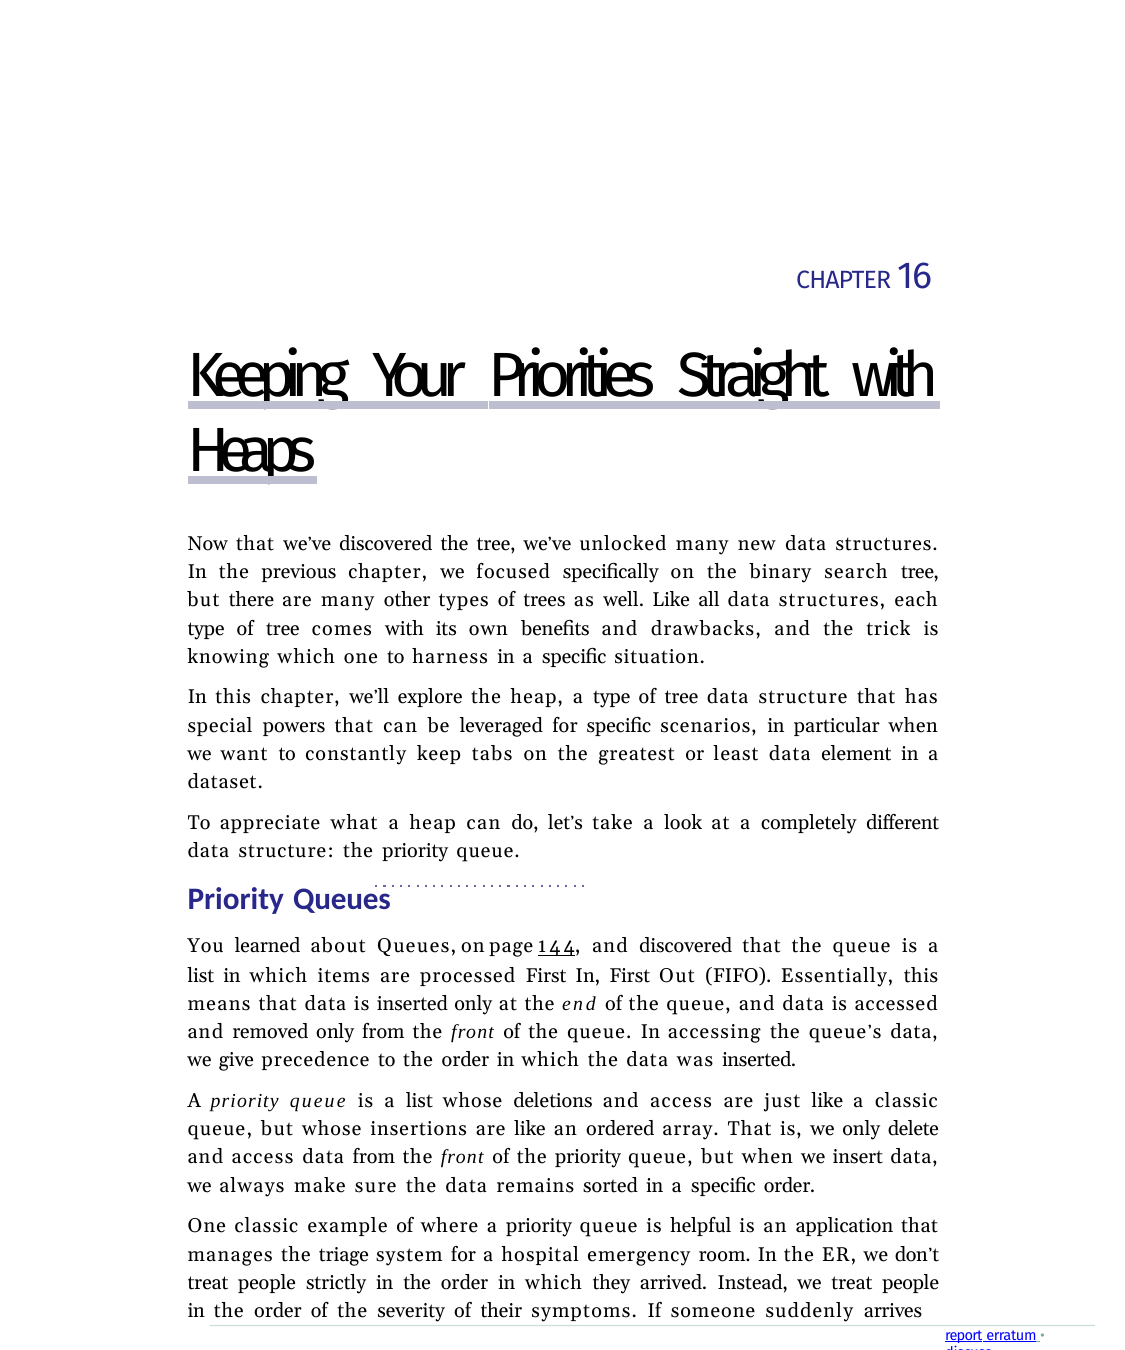

# CHAPTER 16
Keeping Your Priorities Straight with Heaps
Now that we’ve discovered the tree, we’ve unlocked many new data structures. In the previous chapter, we focused specifically on the binary search tree, but there are many other types of trees as well. Like all data structures, each type of tree comes with its own benefits and drawbacks, and the trick is knowing which one to harness in a specific situation.
In this chapter, we’ll explore the heap, a type of tree data structure that has special powers that can be leveraged for specific scenarios, in particular when we want to constantly keep tabs on the greatest or least data element in a dataset.
To appreciate what a heap can do, let’s take a look at a completely different data structure: the priority queue.
Priority Queues
You learned about Queues, on page 144, and discovered that the queue is a list in which items are processed First In, First Out (FIFO). Essentially, this means that data is inserted only at the end of the queue, and data is accessed and removed only from the front of the queue. In accessing the queue’s data, we give precedence to the order in which the data was inserted.
A priority queue is a list whose deletions and access are just like a classic queue, but whose insertions are like an ordered array. That is, we only delete and access data from the front of the priority queue, but when we insert data, we always make sure the data remains sorted in a specific order.
One classic example of where a priority queue is helpful is an application that manages the triage system for a hospital emergency room. In the ER, we don’t treat people strictly in the order in which they arrived. Instead, we treat people in the order of the severity of their symptoms. If someone suddenly arrives

report erratum • discuss